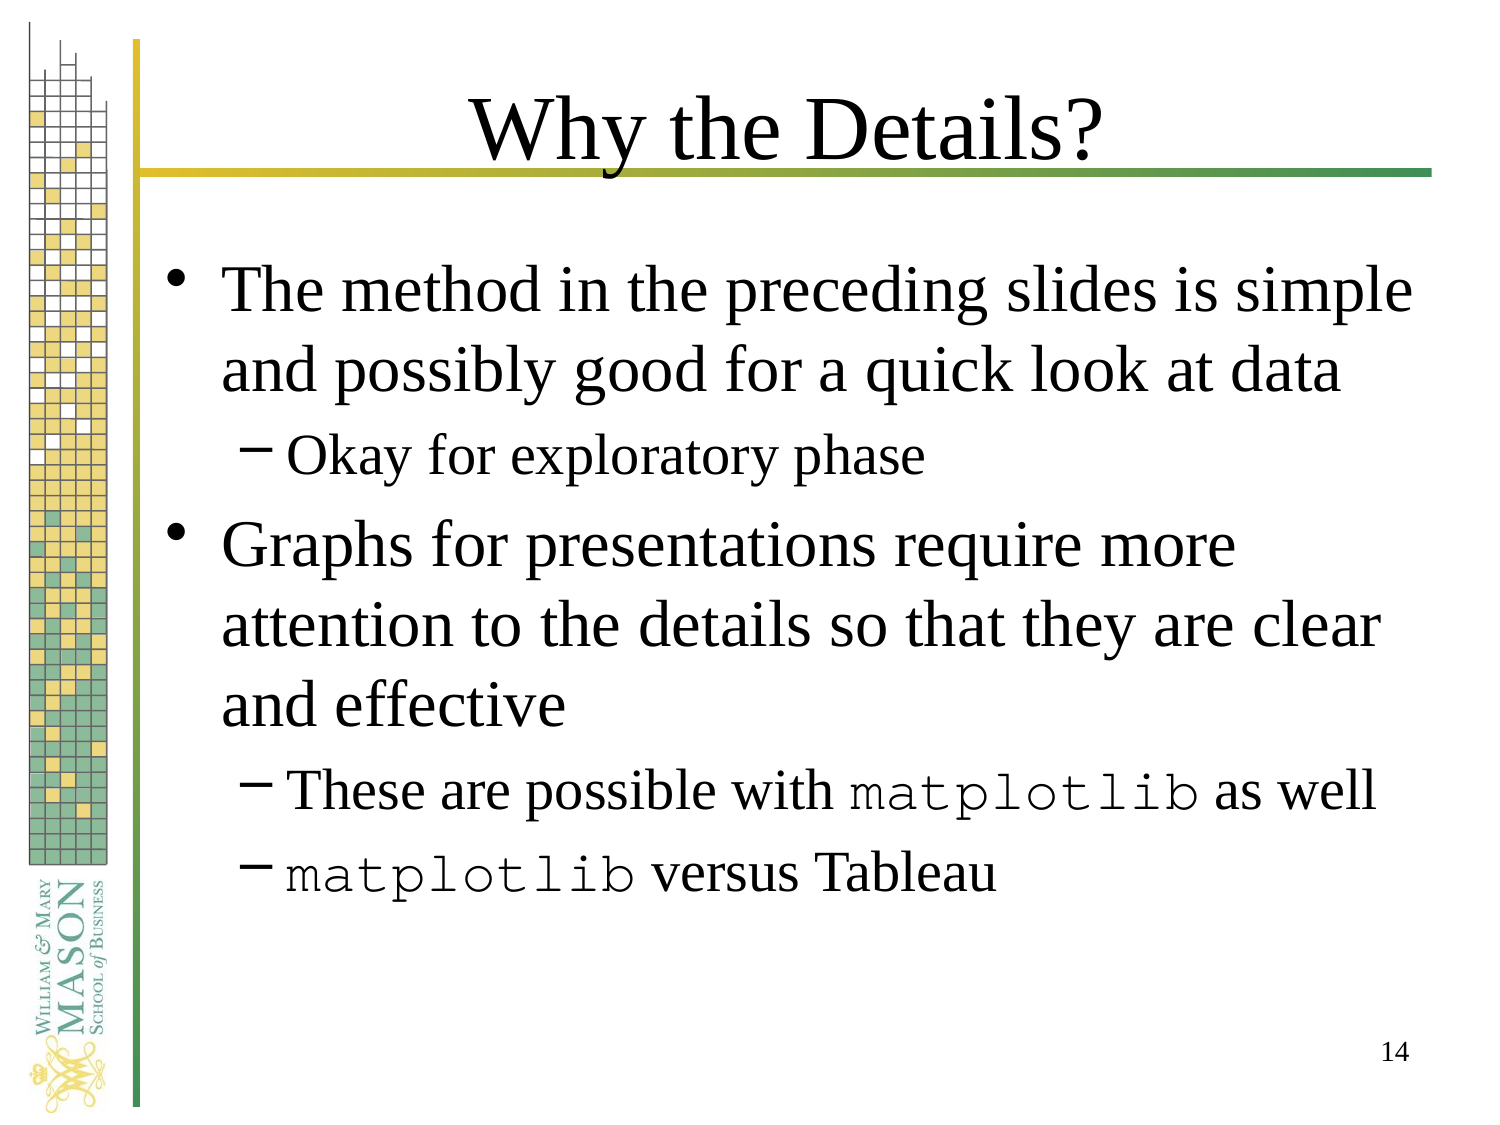

# Why the Details?
The method in the preceding slides is simple and possibly good for a quick look at data
Okay for exploratory phase
Graphs for presentations require more attention to the details so that they are clear and effective
These are possible with matplotlib as well
matplotlib versus Tableau
14